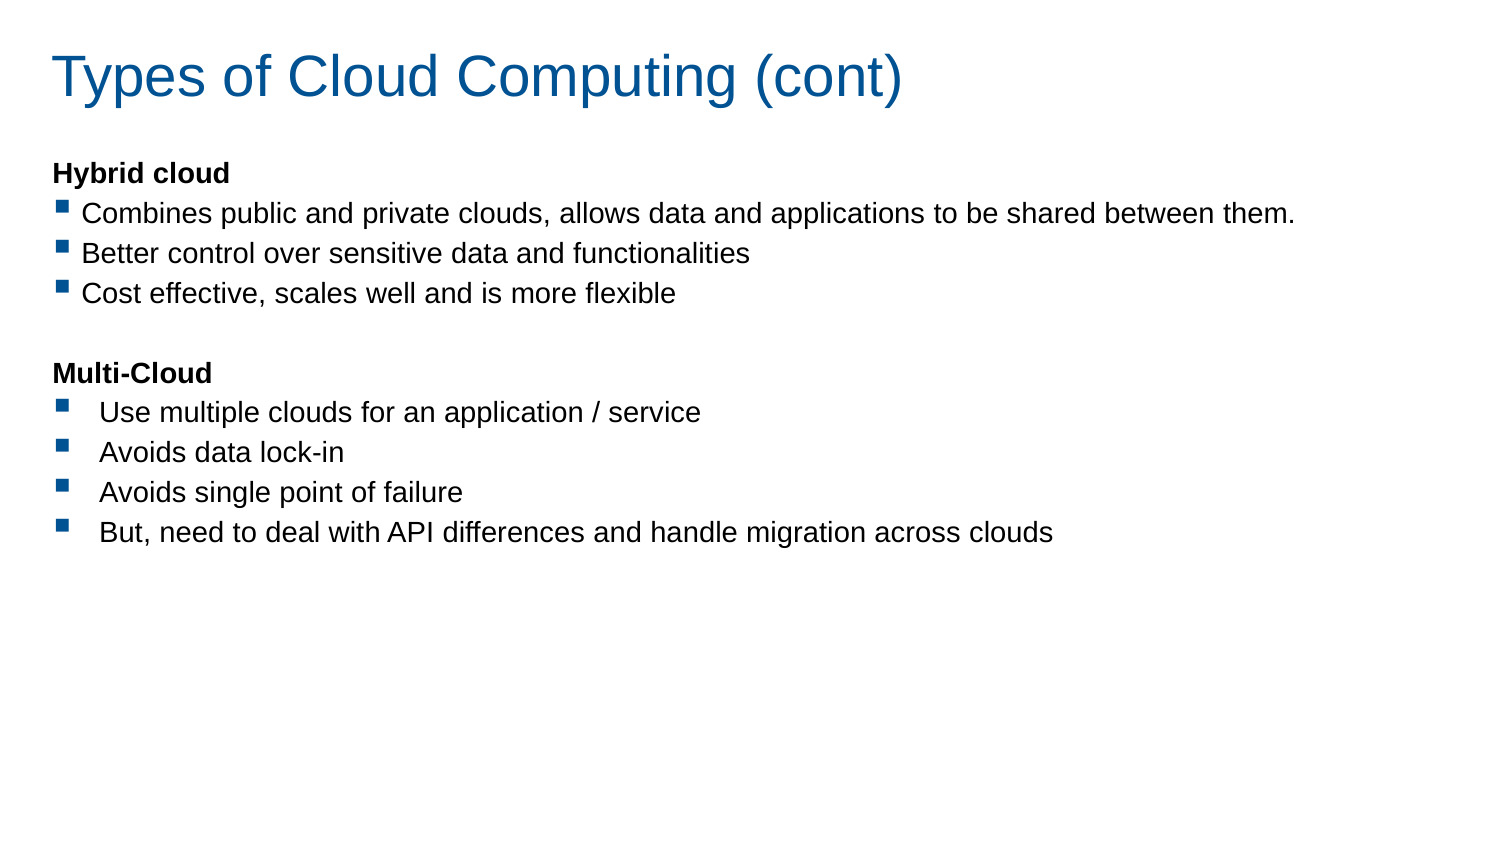

# Types of Cloud Computing (cont)
Hybrid cloud
Combines public and private clouds, allows data and applications to be shared between them.
Better control over sensitive data and functionalities
Cost effective, scales well and is more flexible

Multi-Cloud
Use multiple clouds for an application / service
Avoids data lock-in
Avoids single point of failure
But, need to deal with API differences and handle migration across clouds

38